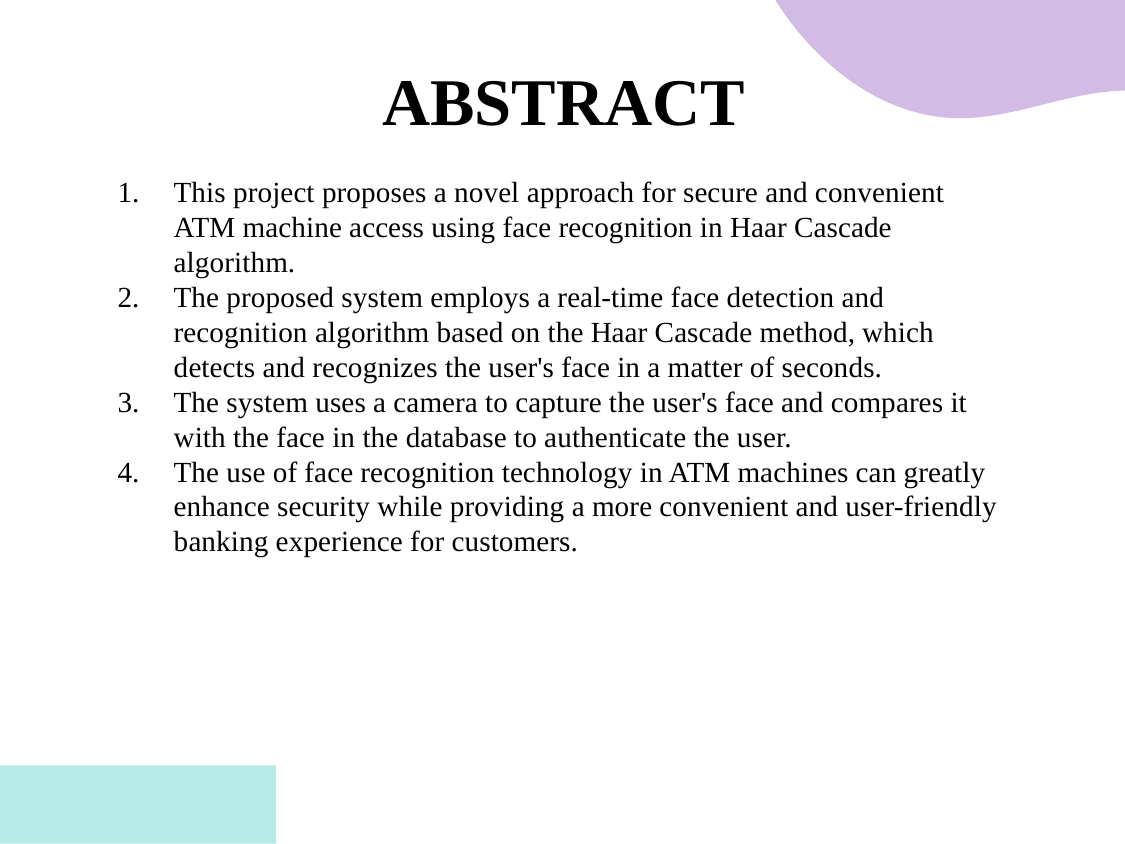

# ABSTRACT
This project proposes a novel approach for secure and convenient ATM machine access using face recognition in Haar Cascade algorithm.
The proposed system employs a real-time face detection and recognition algorithm based on the Haar Cascade method, which detects and recognizes the user's face in a matter of seconds.
The system uses a camera to capture the user's face and compares it with the face in the database to authenticate the user.
The use of face recognition technology in ATM machines can greatly enhance security while providing a more convenient and user-friendly banking experience for customers.